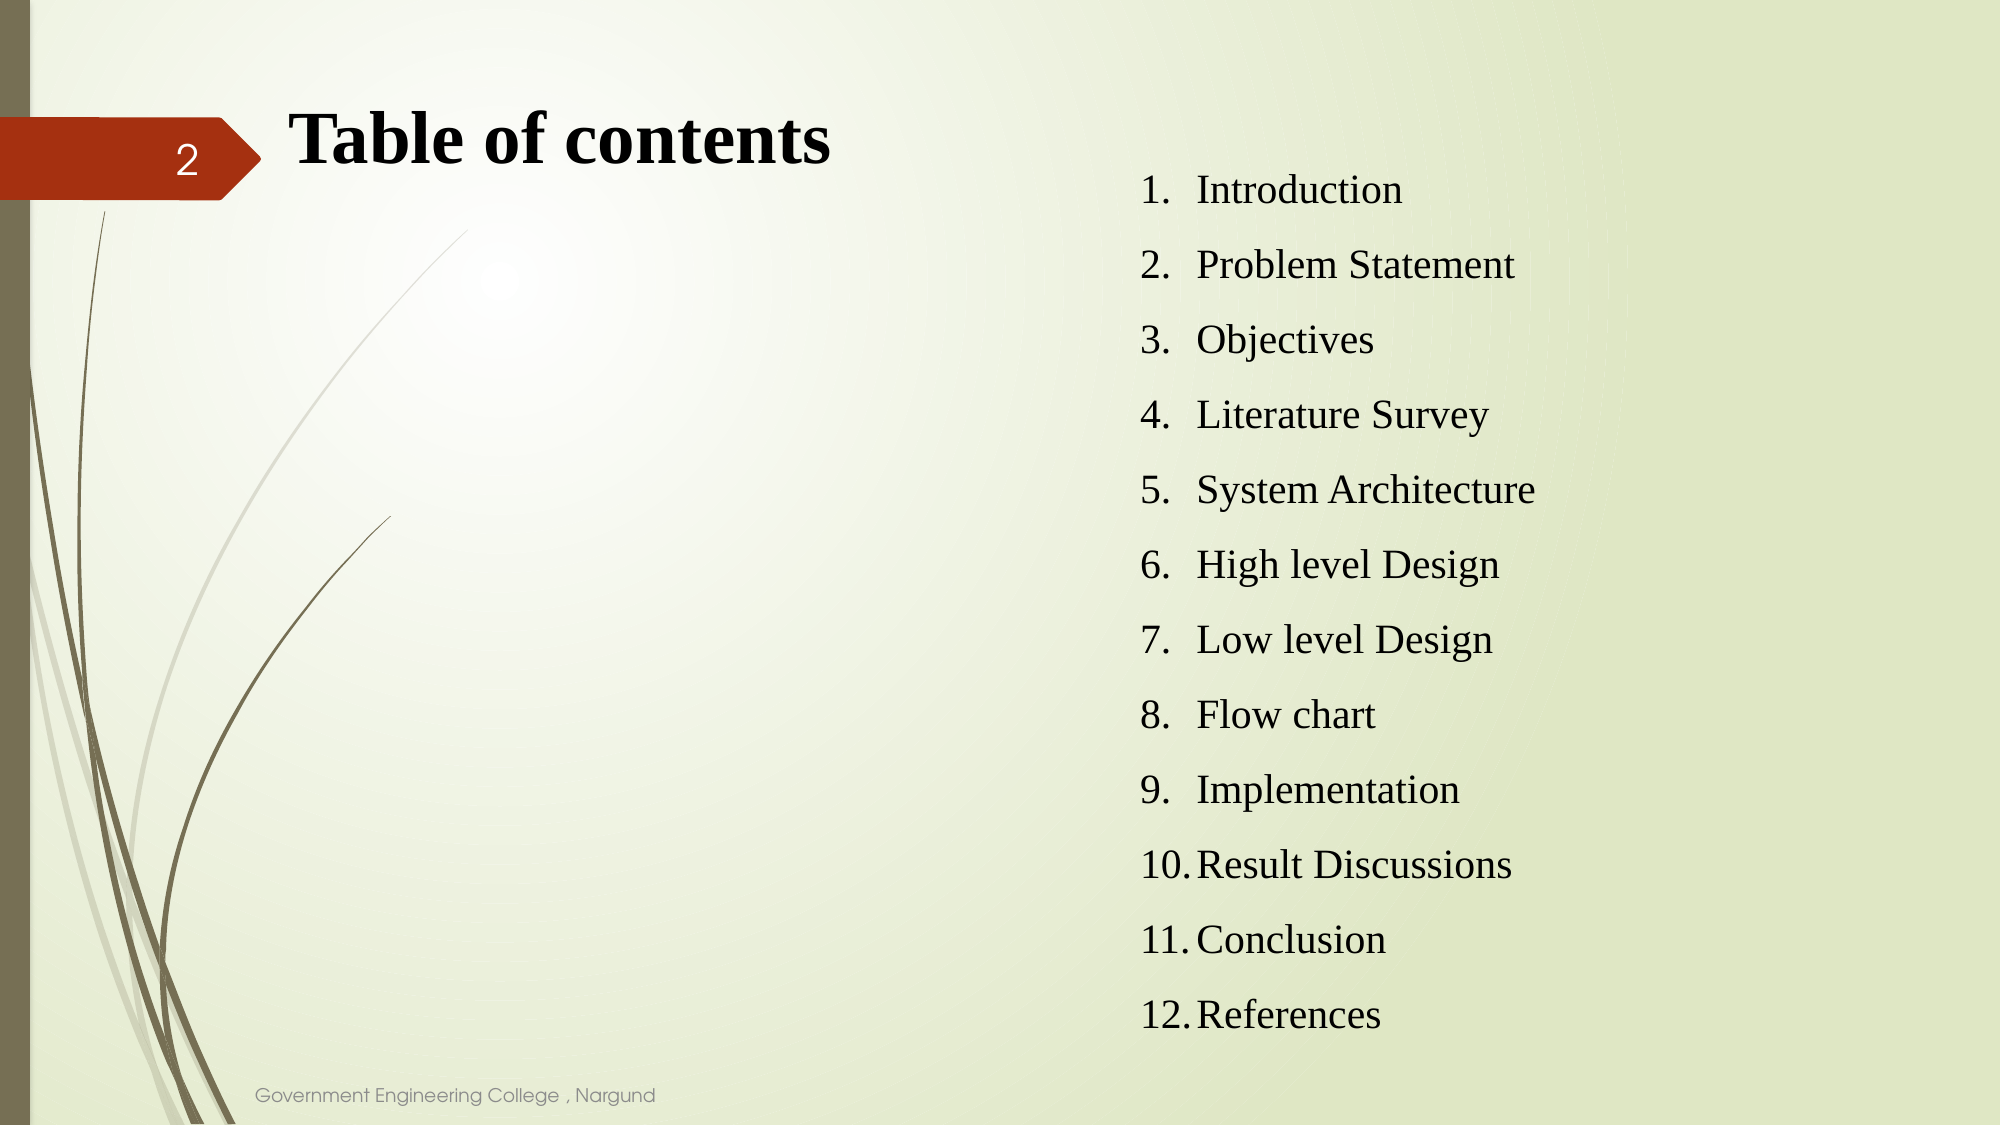

Table of contents
2
Introduction
Problem Statement
Objectives
Literature Survey
System Architecture
High level Design
Low level Design
Flow chart
Implementation
Result Discussions
Conclusion
References

Government Engineering College , Nargund